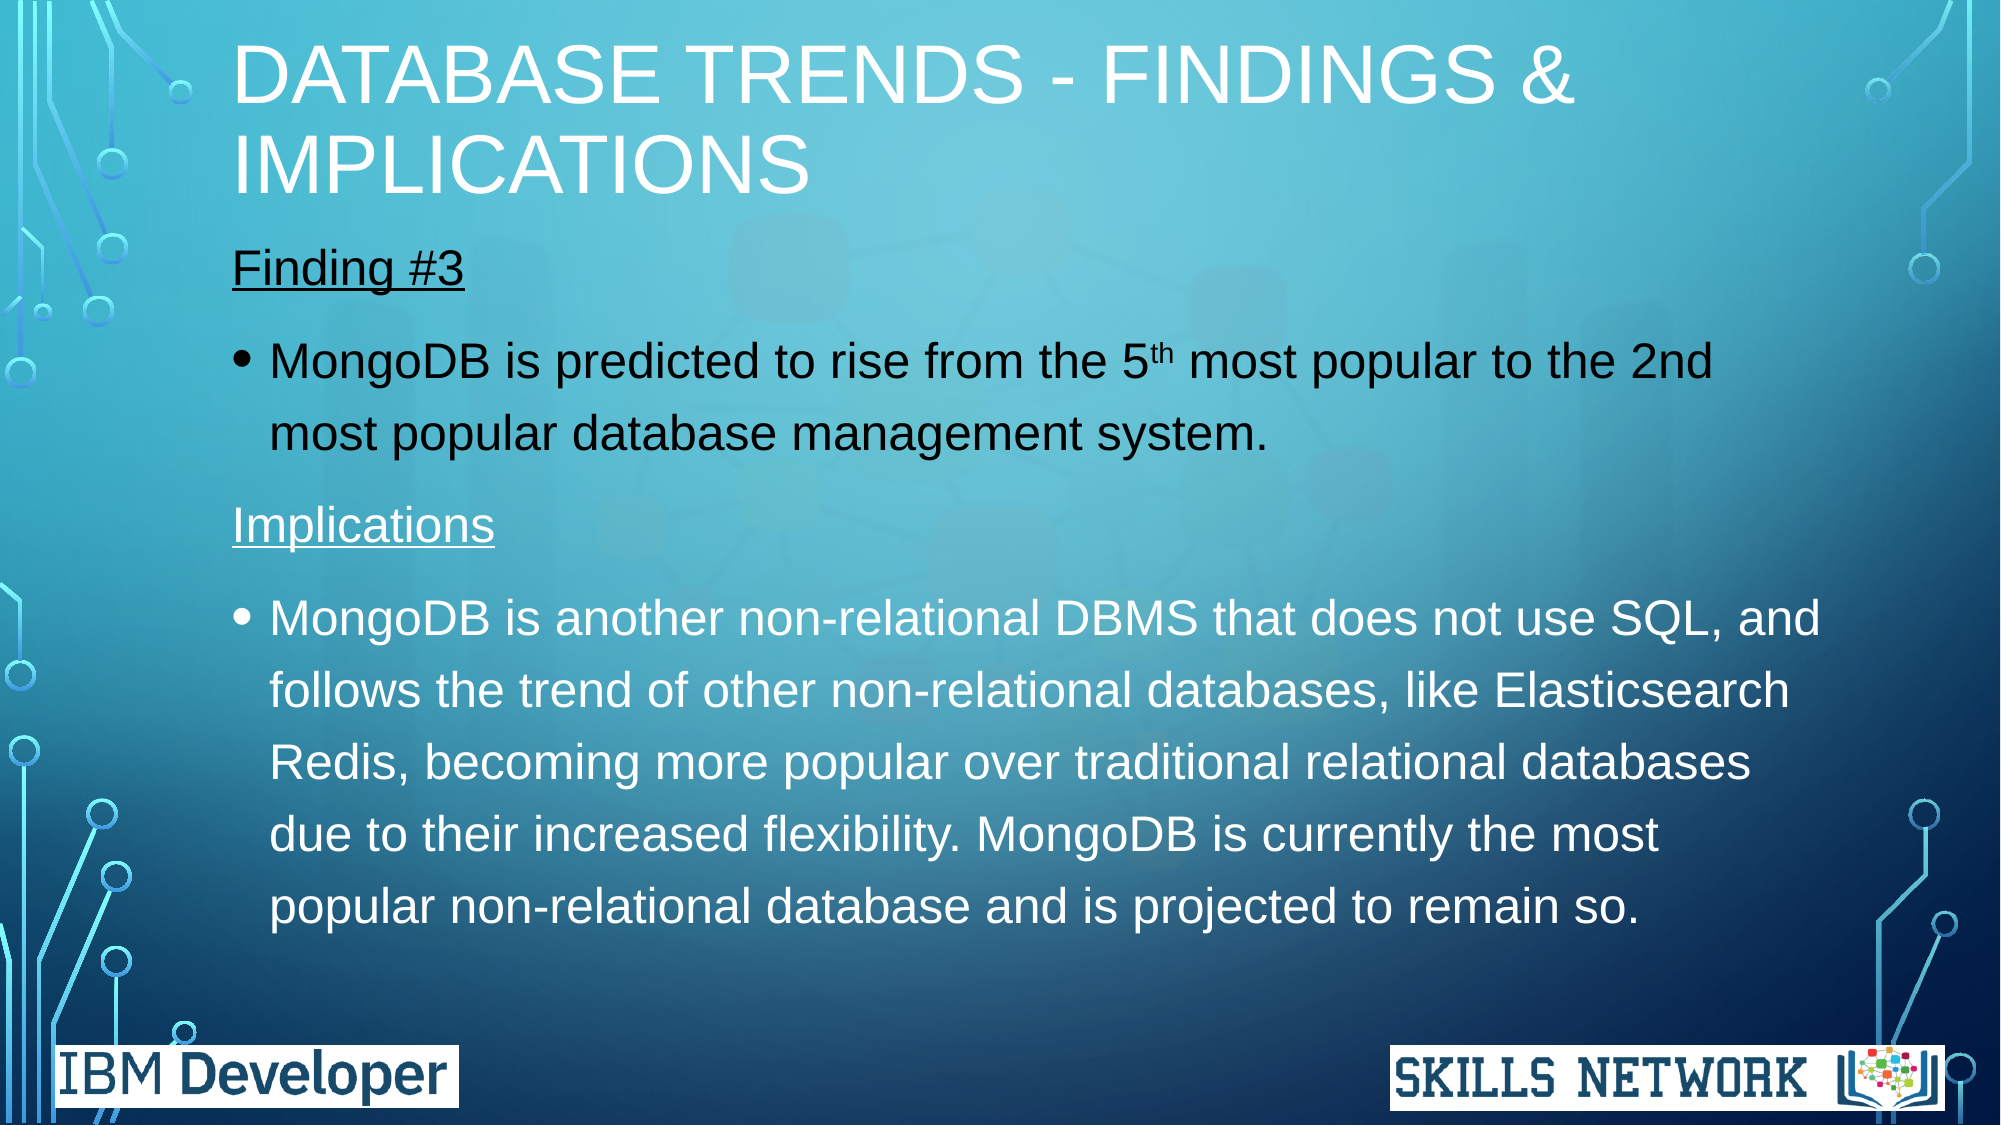

# DATABASE TRENDS - FINDINGS & IMPLICATIONS
Finding #3
MongoDB is predicted to rise from the 5th most popular to the 2nd most popular database management system.
Implications
MongoDB is another non-relational DBMS that does not use SQL, and follows the trend of other non-relational databases, like Elasticsearch Redis, becoming more popular over traditional relational databases due to their increased flexibility. MongoDB is currently the most popular non-relational database and is projected to remain so.